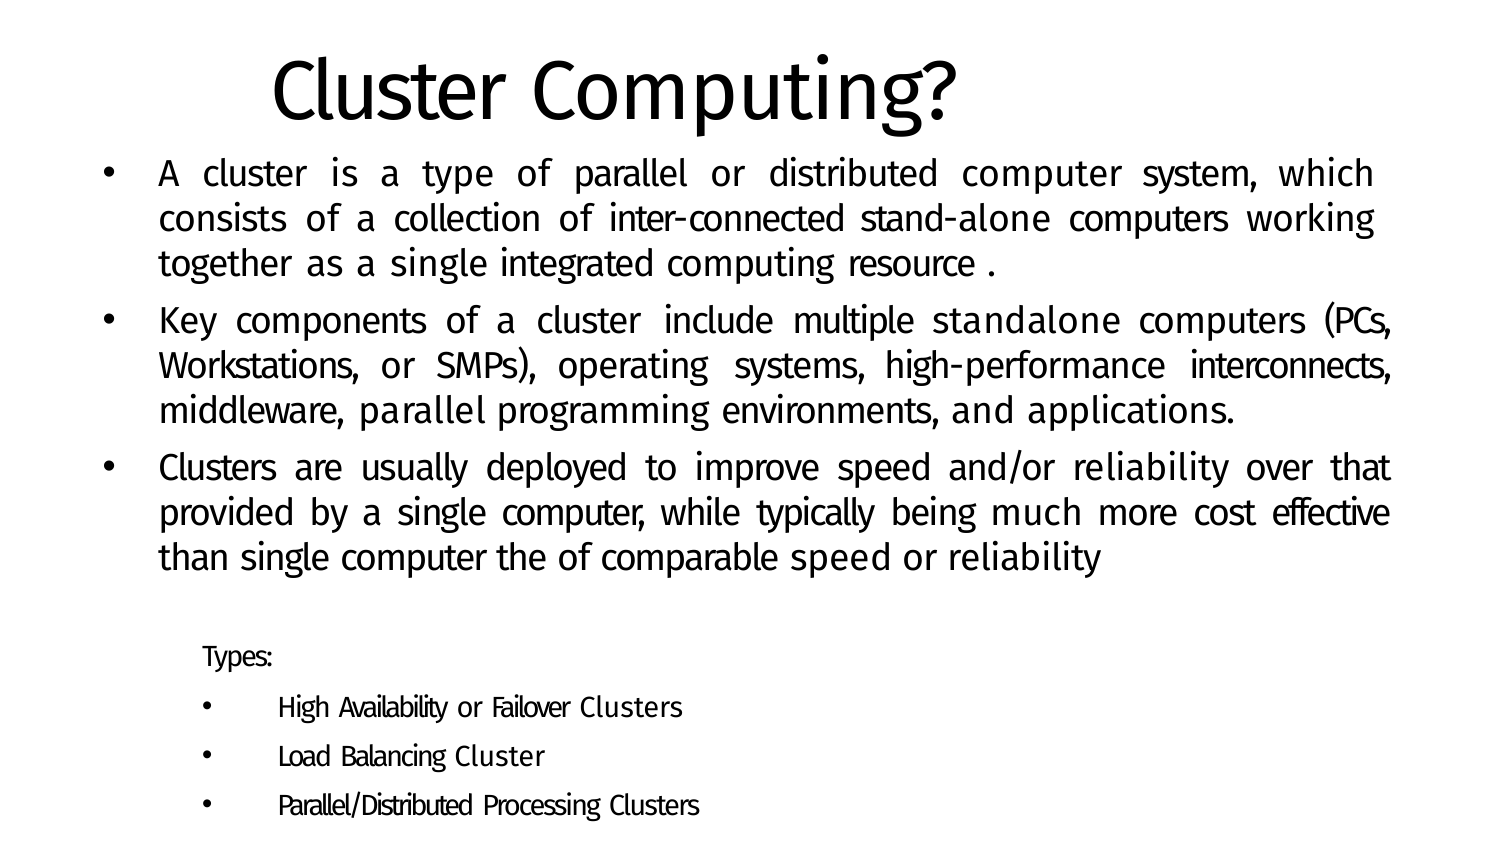

# Cluster Computing?
A cluster is a type of parallel or distributed computer system, which consists of a collection of inter-connected stand-alone computers working together as a single integrated computing resource .
Key components of a cluster include multiple standalone computers (PCs, Workstations, or SMPs), operating systems, high-performance interconnects, middleware, parallel programming environments, and applications.
Clusters are usually deployed to improve speed and/or reliability over that provided by a single computer, while typically being much more cost effective than single computer the of comparable speed or reliability
Types:
High Availability or Failover Clusters
Load Balancing Cluster
Parallel/Distributed Processing Clusters